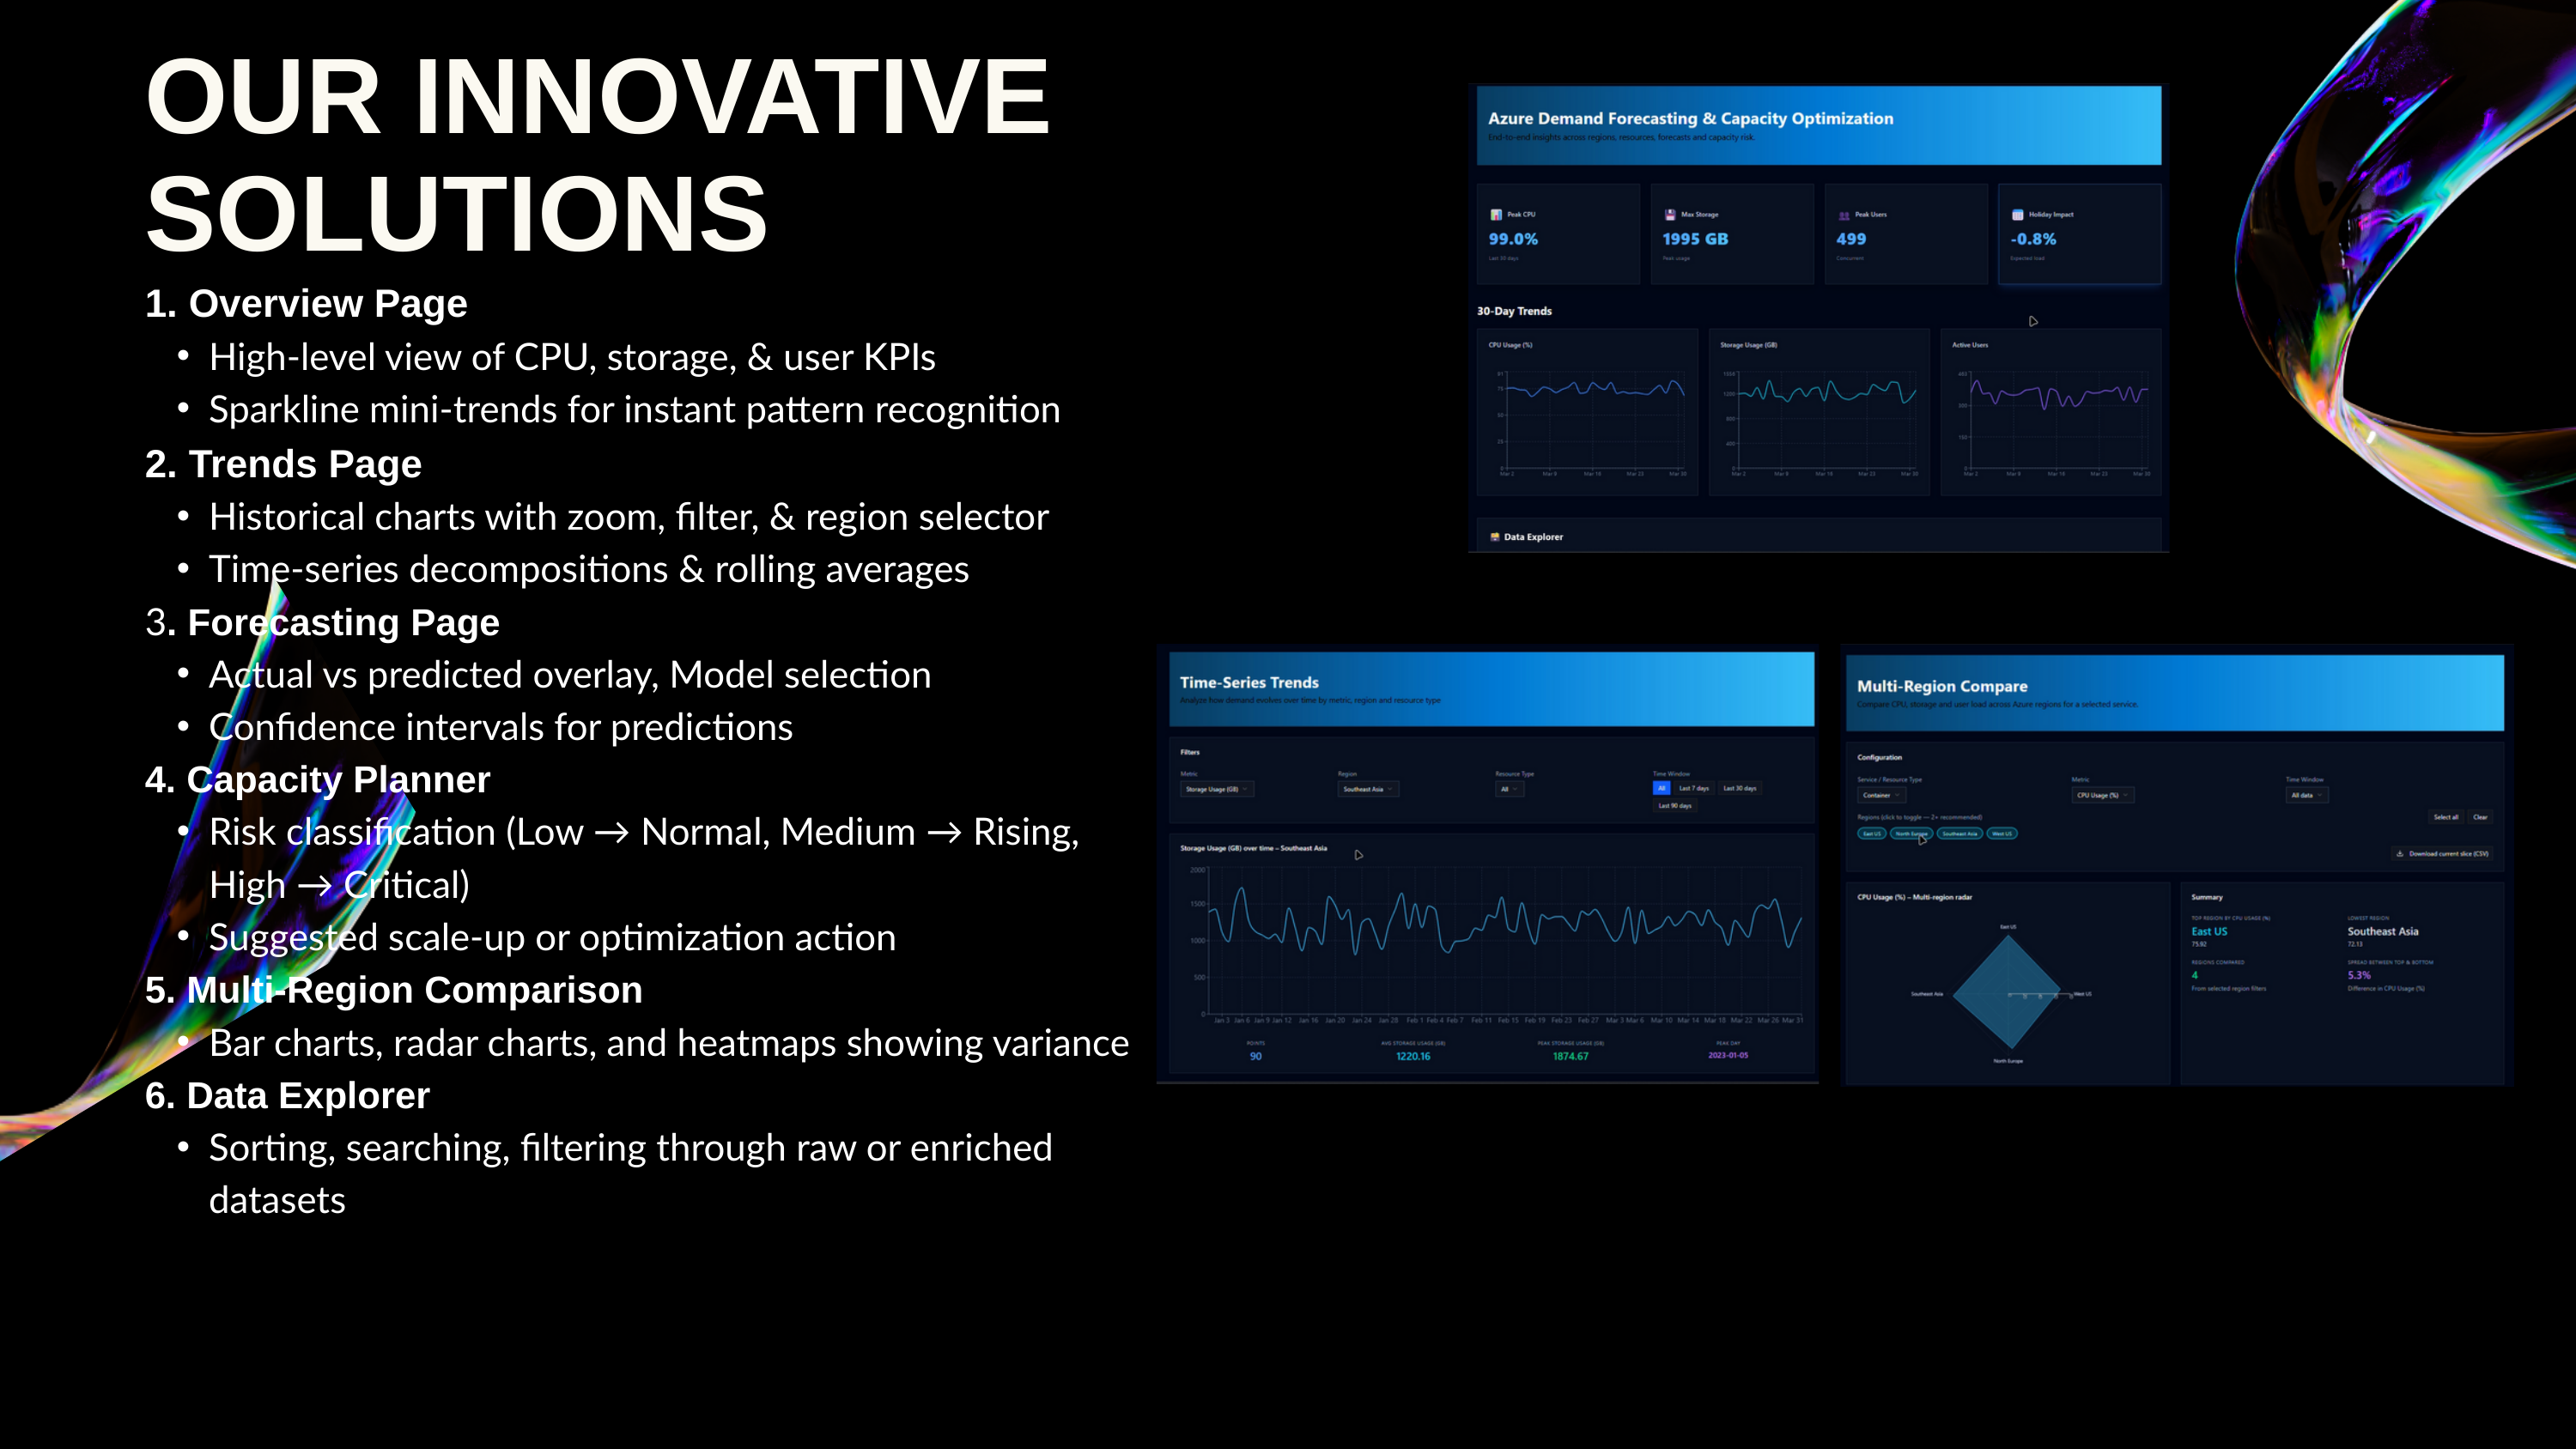

OUR INNOVATIVE SOLUTIONS

1. Overview Page
High-level view of CPU, storage, & user KPIs
Sparkline mini-trends for instant pattern recognition
2. Trends Page
Historical charts with zoom, filter, & region selector
Time-series decompositions & rolling averages
3. Forecasting Page
Actual vs predicted overlay, Model selection
Confidence intervals for predictions
4. Capacity Planner
Risk classification (Low → Normal, Medium → Rising, High → Critical)
Suggested scale-up or optimization action
5. Multi-Region Comparison
Bar charts, radar charts, and heatmaps showing variance
6. Data Explorer
Sorting, searching, filtering through raw or enriched datasets